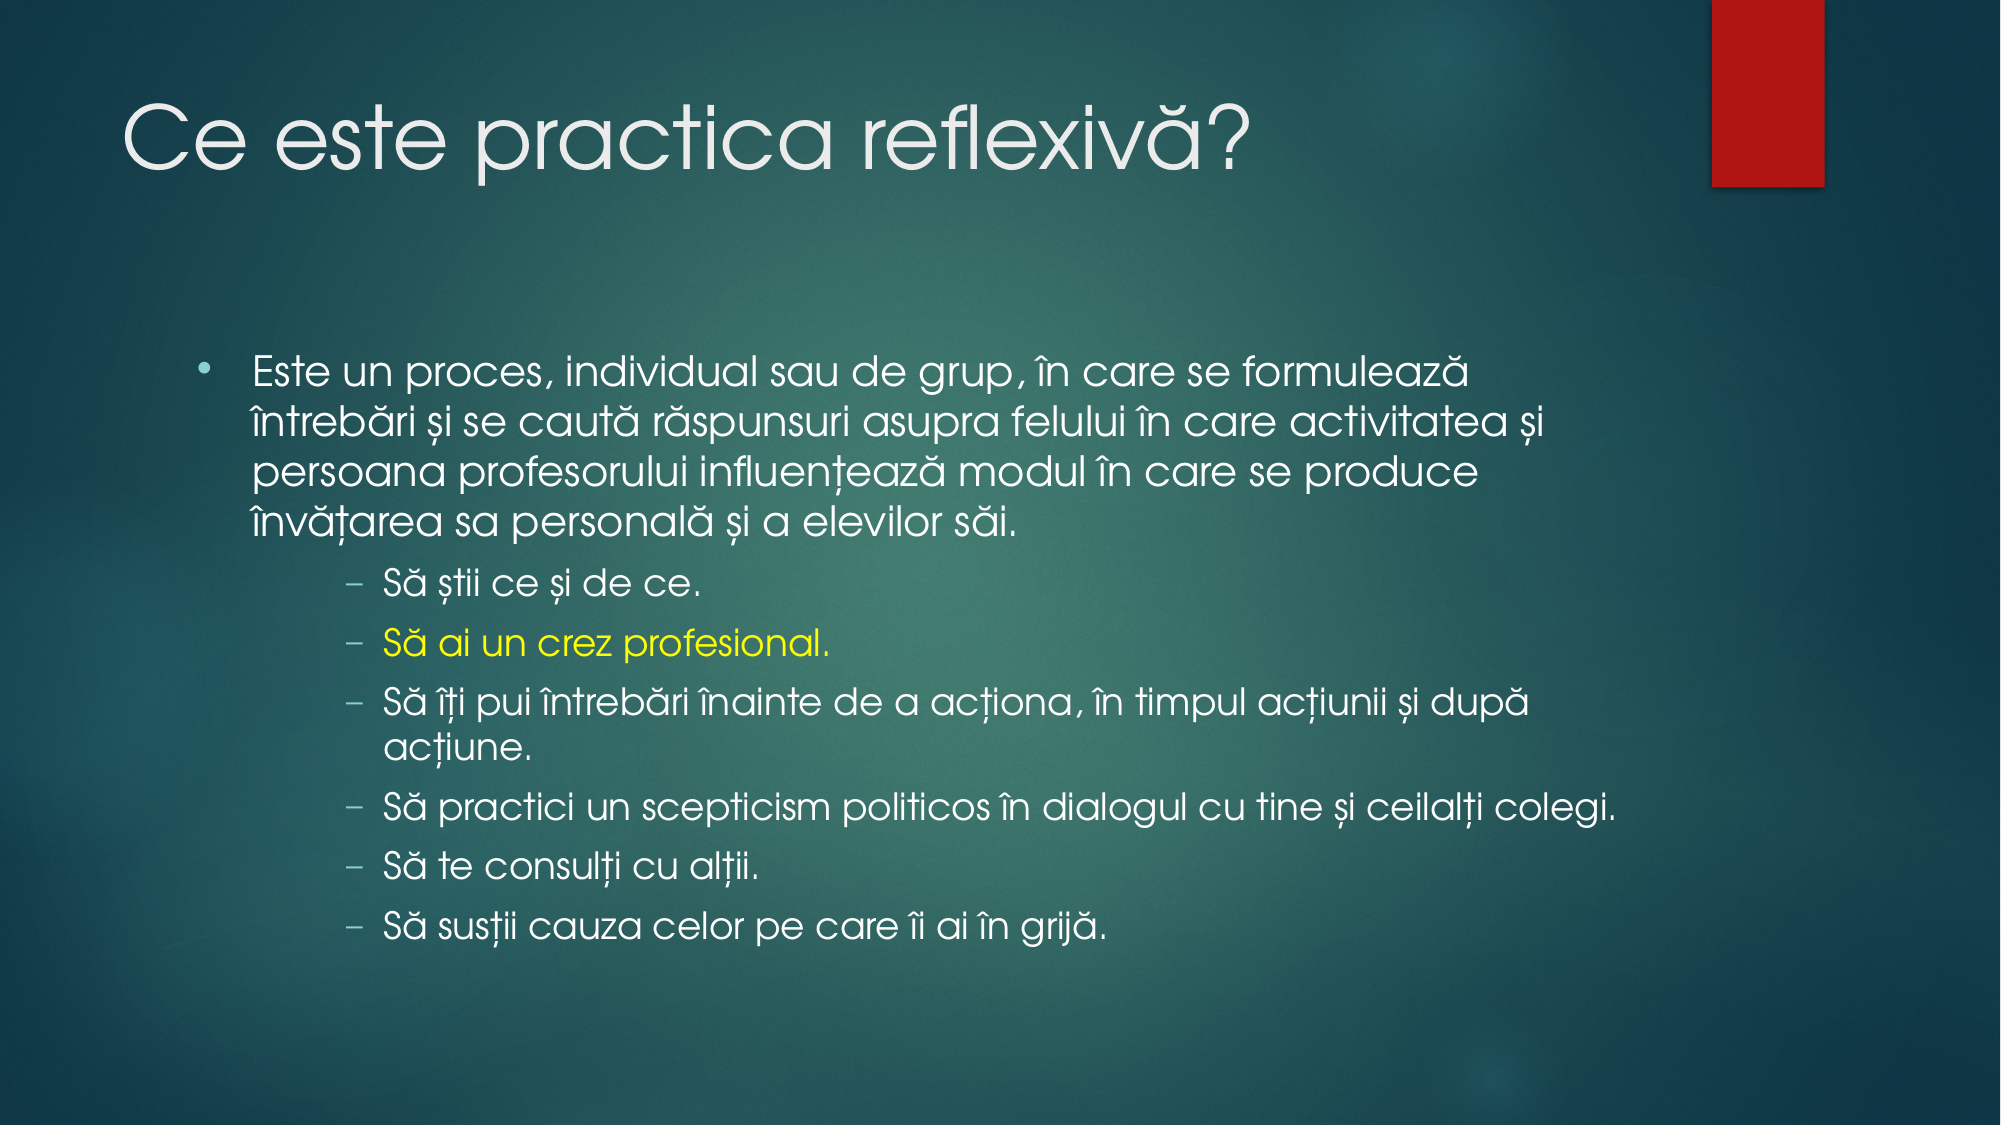

# Ce este practica reflexivă?
Este un proces, individual sau de grup, în care se formulează întrebări și se caută răspunsuri asupra felului în care activitatea și persoana profesorului influențează modul în care se produce învățarea sa personală și a elevilor săi.
Să știi ce și de ce.
Să ai un crez profesional.
Să îți pui întrebări înainte de a acționa, în timpul acțiunii și după acțiune.
Să practici un scepticism politicos în dialogul cu tine și ceilalți colegi.
Să te consulți cu alții.
Să susții cauza celor pe care îi ai în grijă.